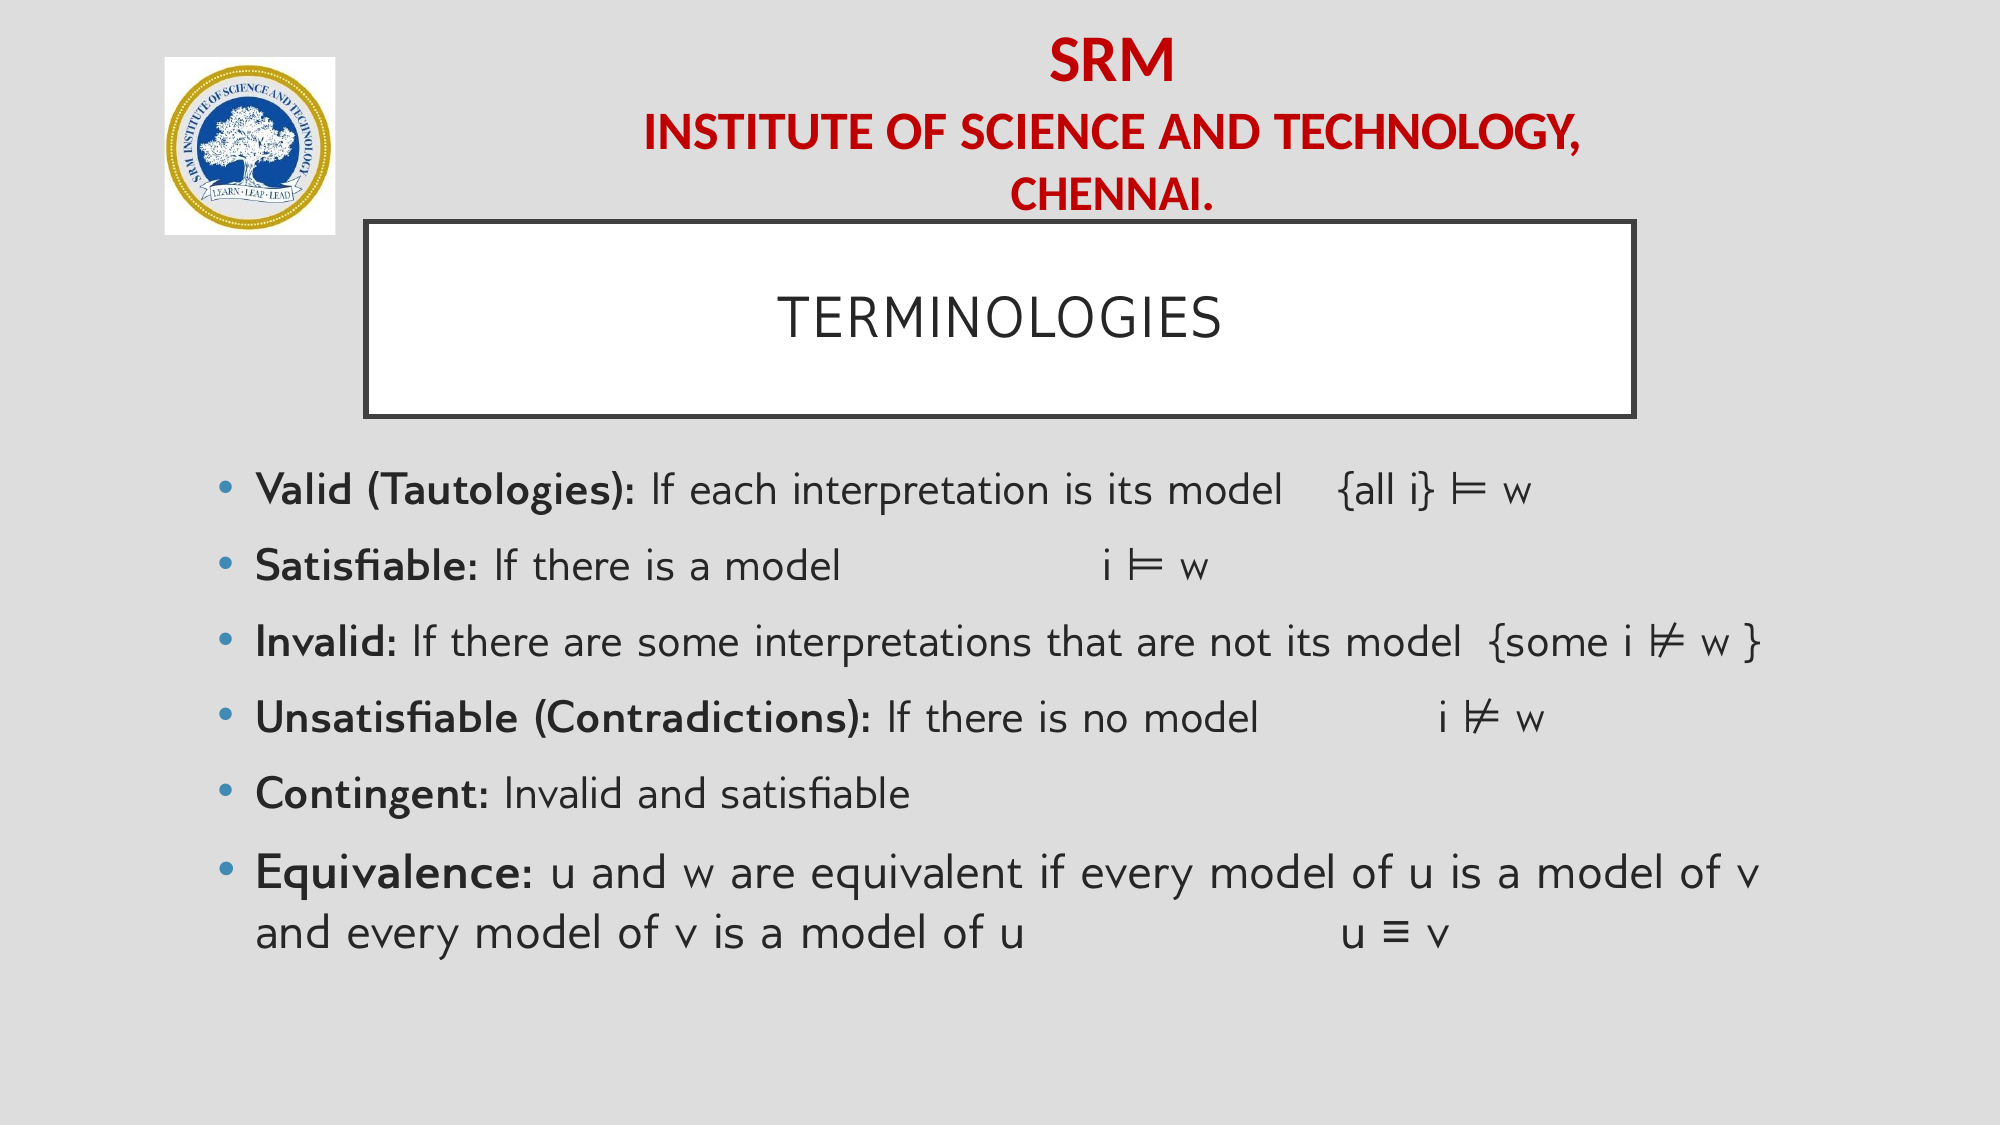

# Terminologies
Valid (Tautologies): If each interpretation is its model    {all i} ⊨ w
Satisfiable: If there is a model                   i ⊨ w
Invalid: If there are some interpretations that are not its model  {some i ⊭ w }
Unsatisfiable (Contradictions): If there is no model             i ⊭ w
Contingent: Invalid and satisfiable
Equivalence: u and w are equivalent if every model of u is a model of v and every model of v is a model of u                     u ≡ v